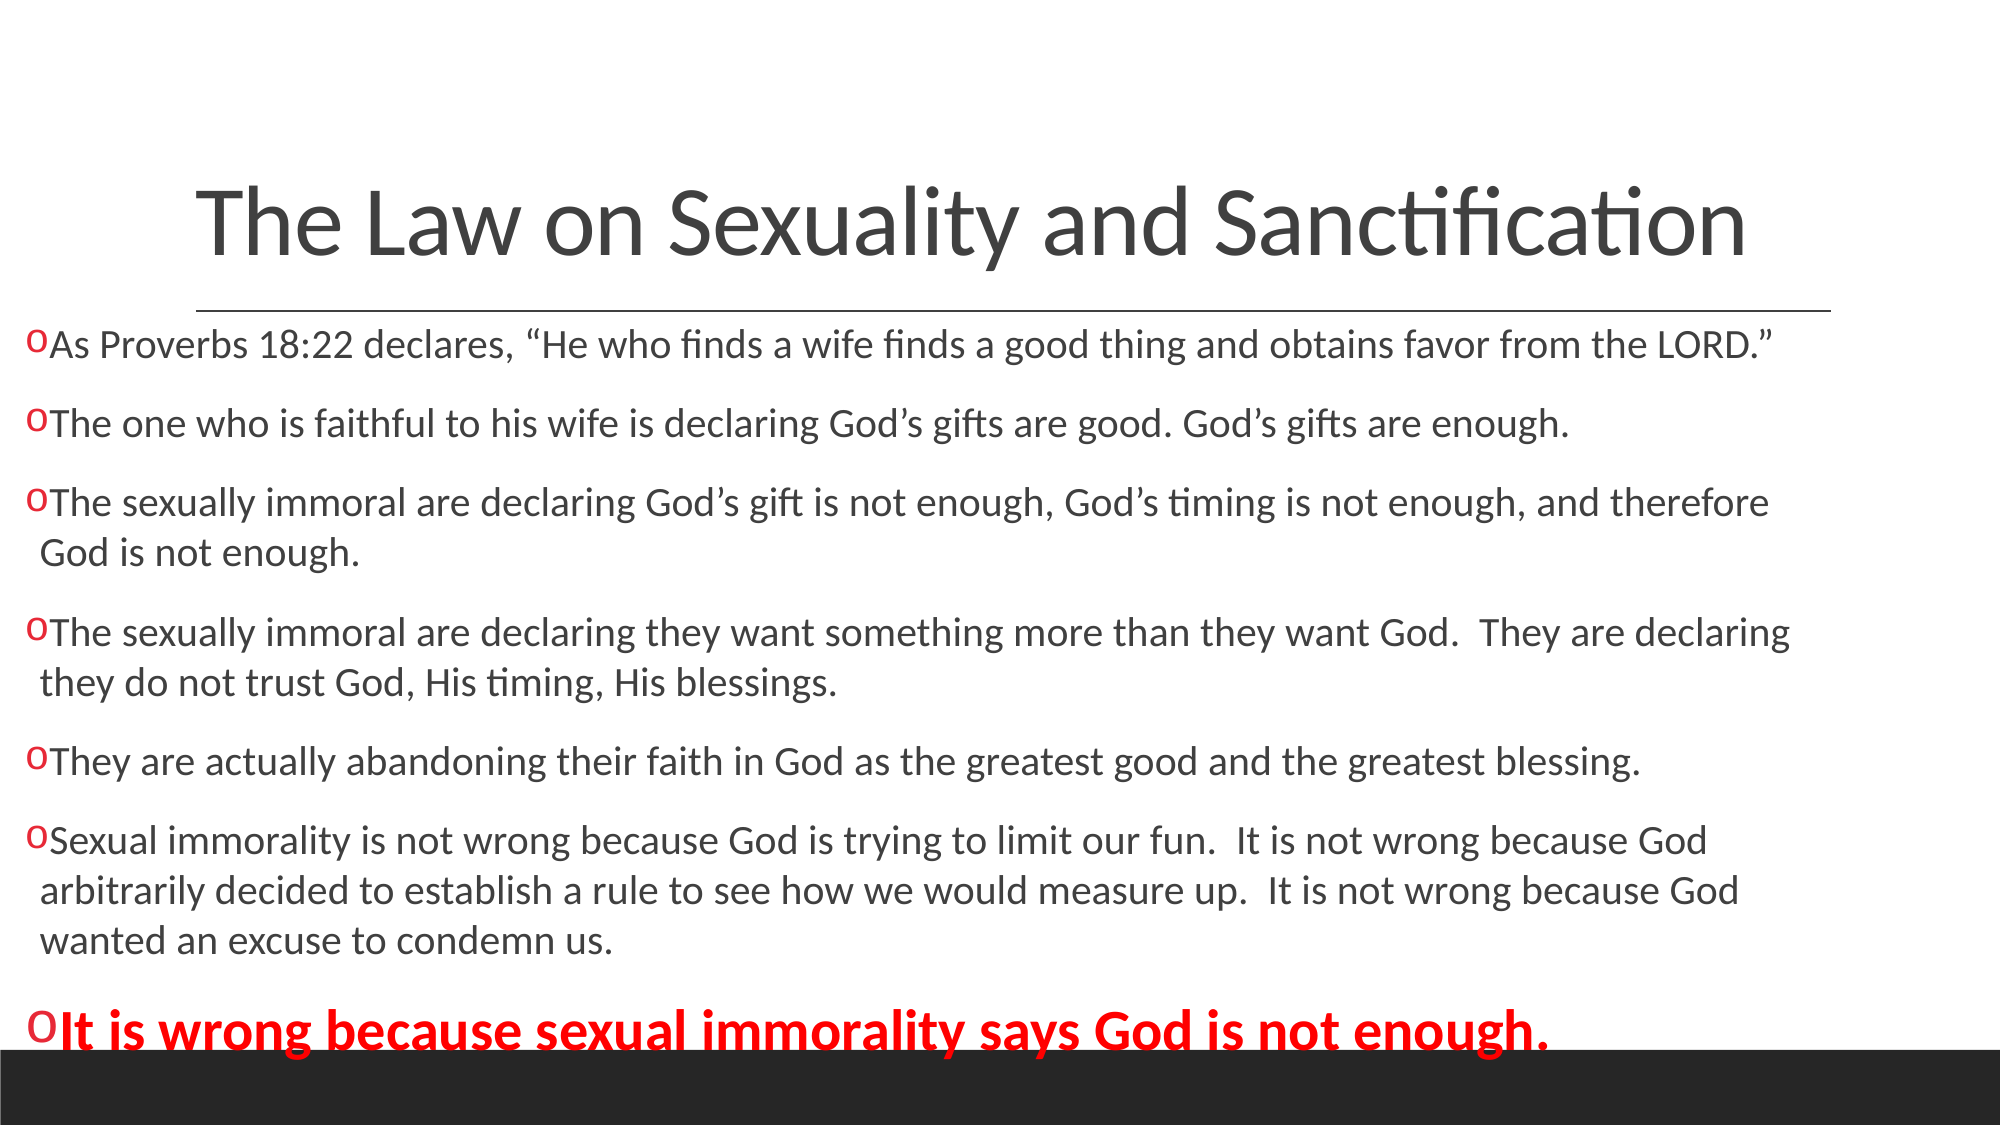

# The Law on Sexuality and Sanctification
As Proverbs 18:22 declares, “He who finds a wife finds a good thing and obtains favor from the LORD.”
The one who is faithful to his wife is declaring God’s gifts are good. God’s gifts are enough.
The sexually immoral are declaring God’s gift is not enough, God’s timing is not enough, and therefore God is not enough.
The sexually immoral are declaring they want something more than they want God.  They are declaring they do not trust God, His timing, His blessings.
They are actually abandoning their faith in God as the greatest good and the greatest blessing.
Sexual immorality is not wrong because God is trying to limit our fun.  It is not wrong because God arbitrarily decided to establish a rule to see how we would measure up.  It is not wrong because God wanted an excuse to condemn us.
It is wrong because sexual immorality says God is not enough.